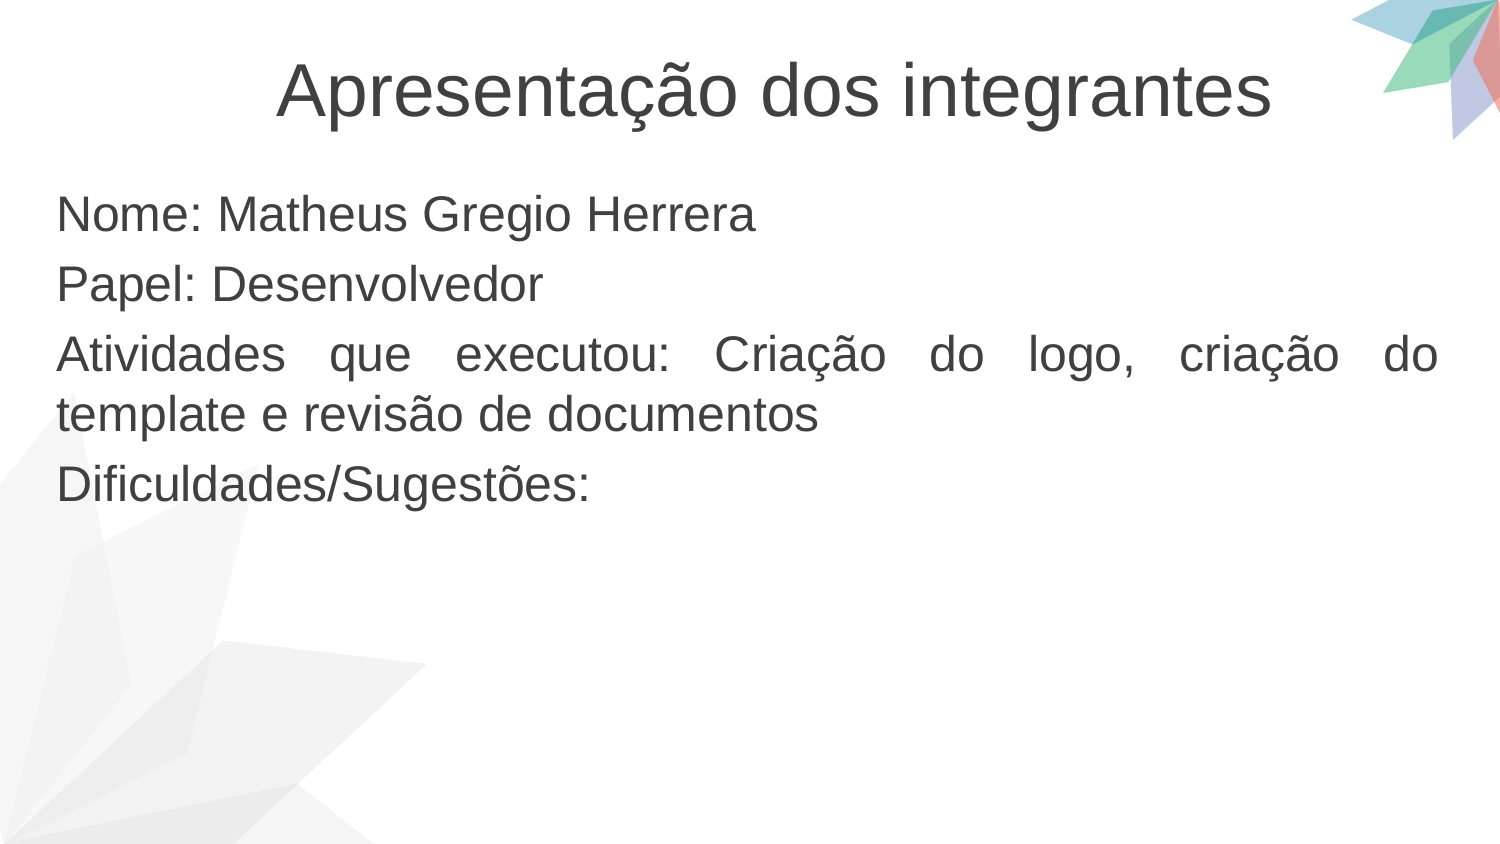

Apresentação dos integrantes
Nome: Matheus Gregio Herrera
Papel: Desenvolvedor
Atividades que executou: Criação do logo, criação do template e revisão de documentos
Dificuldades/Sugestões: